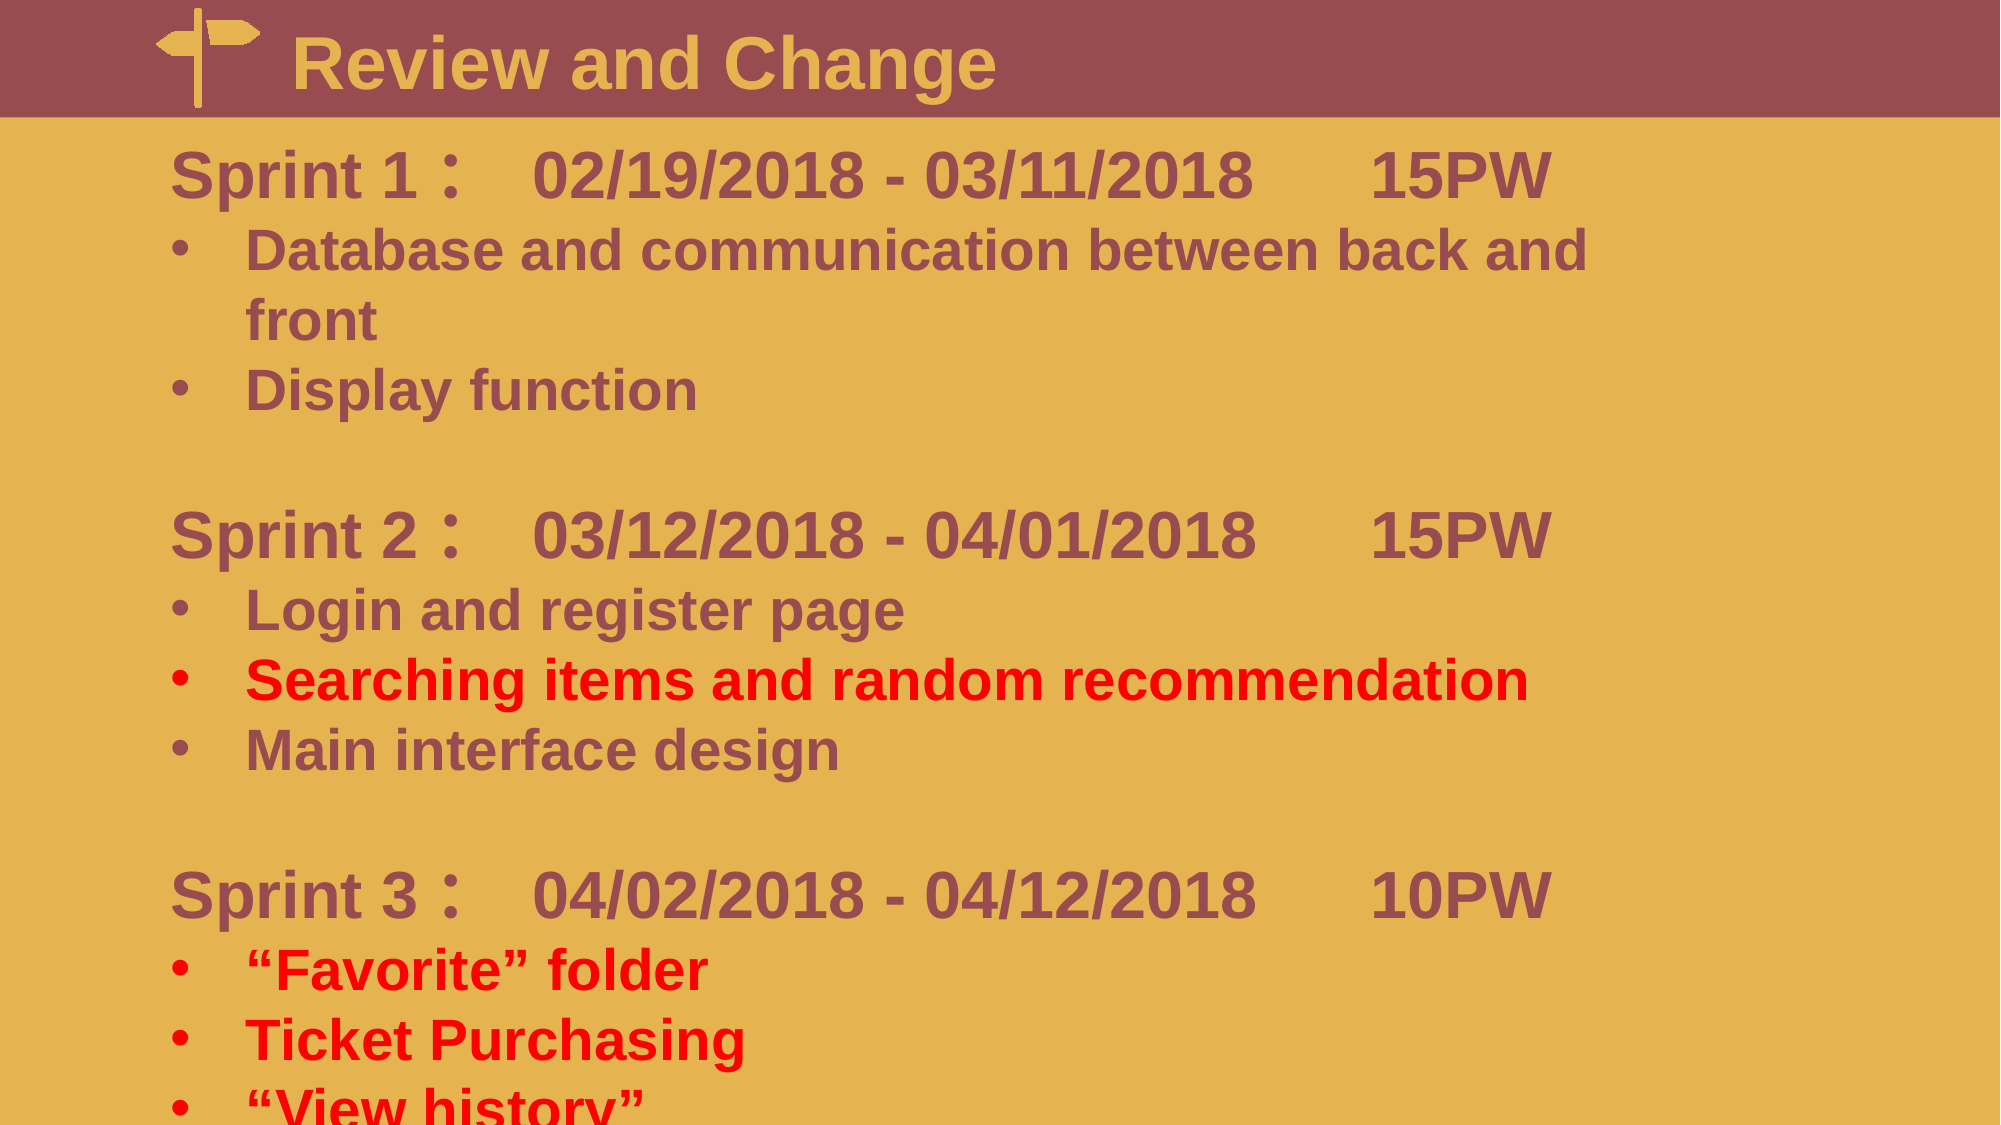

Review and Change

Sprint 1： 02/19/2018 - 03/11/2018 	15PW
Database and communication between back and front
Display function

Sprint 2： 03/12/2018 - 04/01/2018 	15PW
Login and register page
Searching items and random recommendation
Main interface design

Sprint 3： 04/02/2018 - 04/12/2018 	10PW
“Favorite” folder
Ticket Purchasing
“View history”